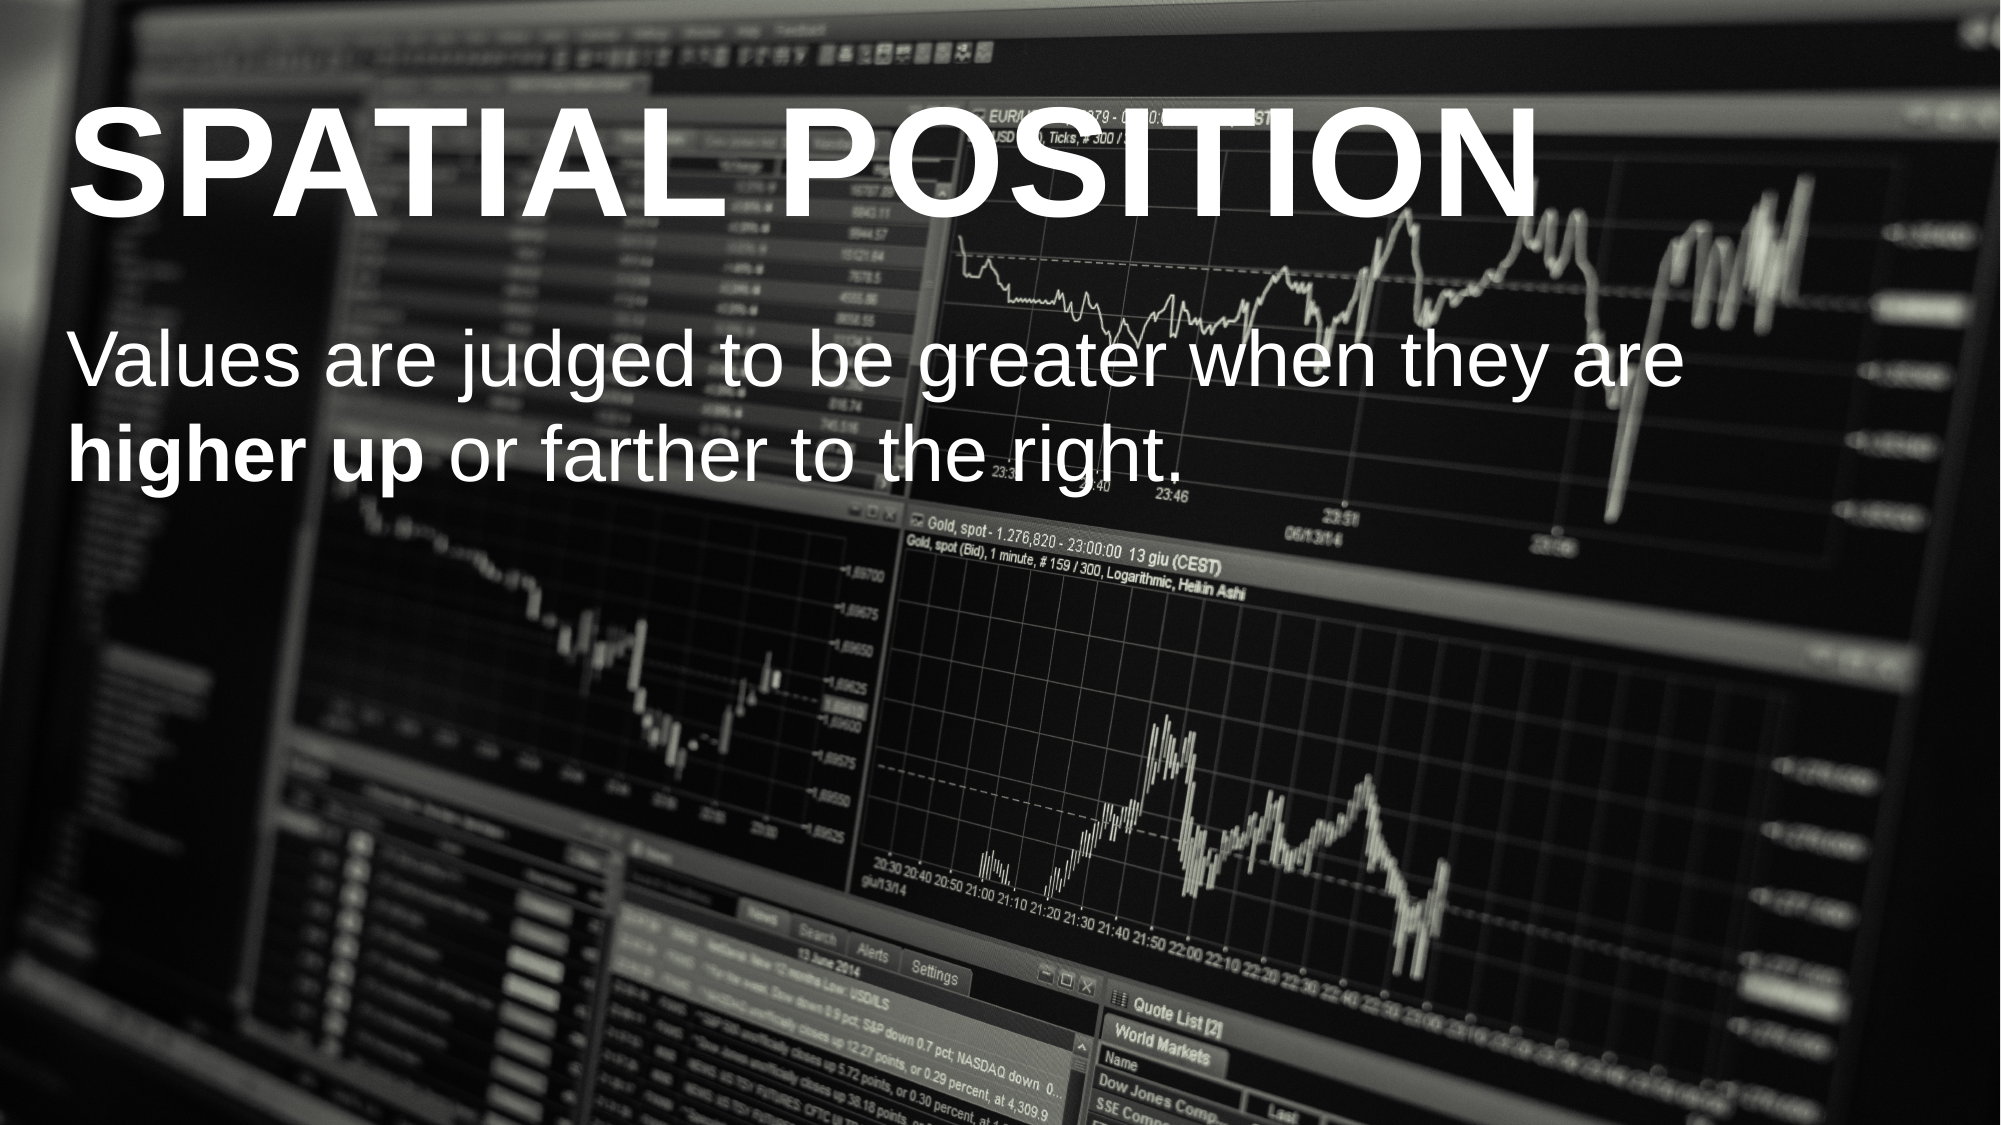

# Spatial Position
Values are judged to be greater when they are higher up or farther to the right.